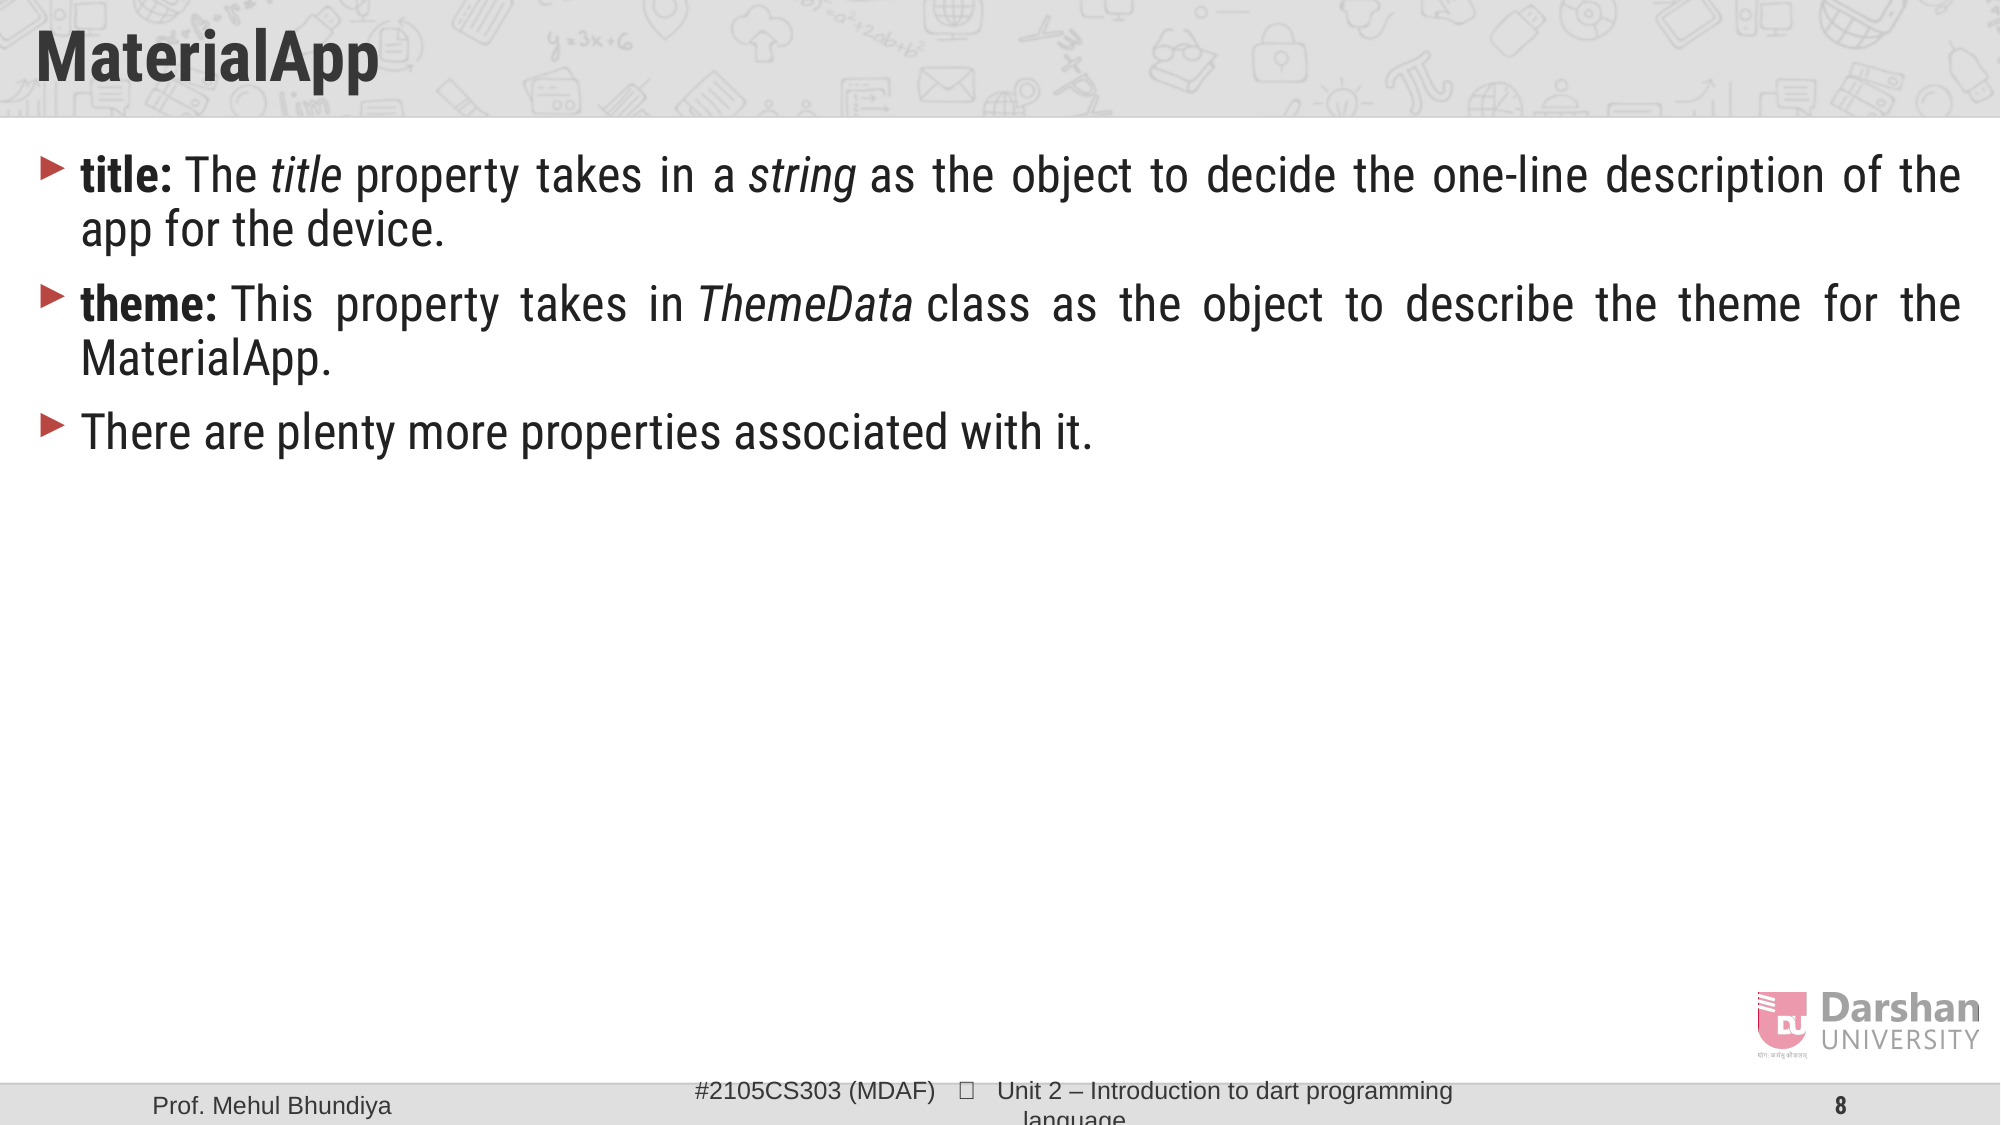

# MaterialApp
title: The title property takes in a string as the object to decide the one-line description of the app for the device.
theme: This property takes in ThemeData class as the object to describe the theme for the MaterialApp.
There are plenty more properties associated with it.